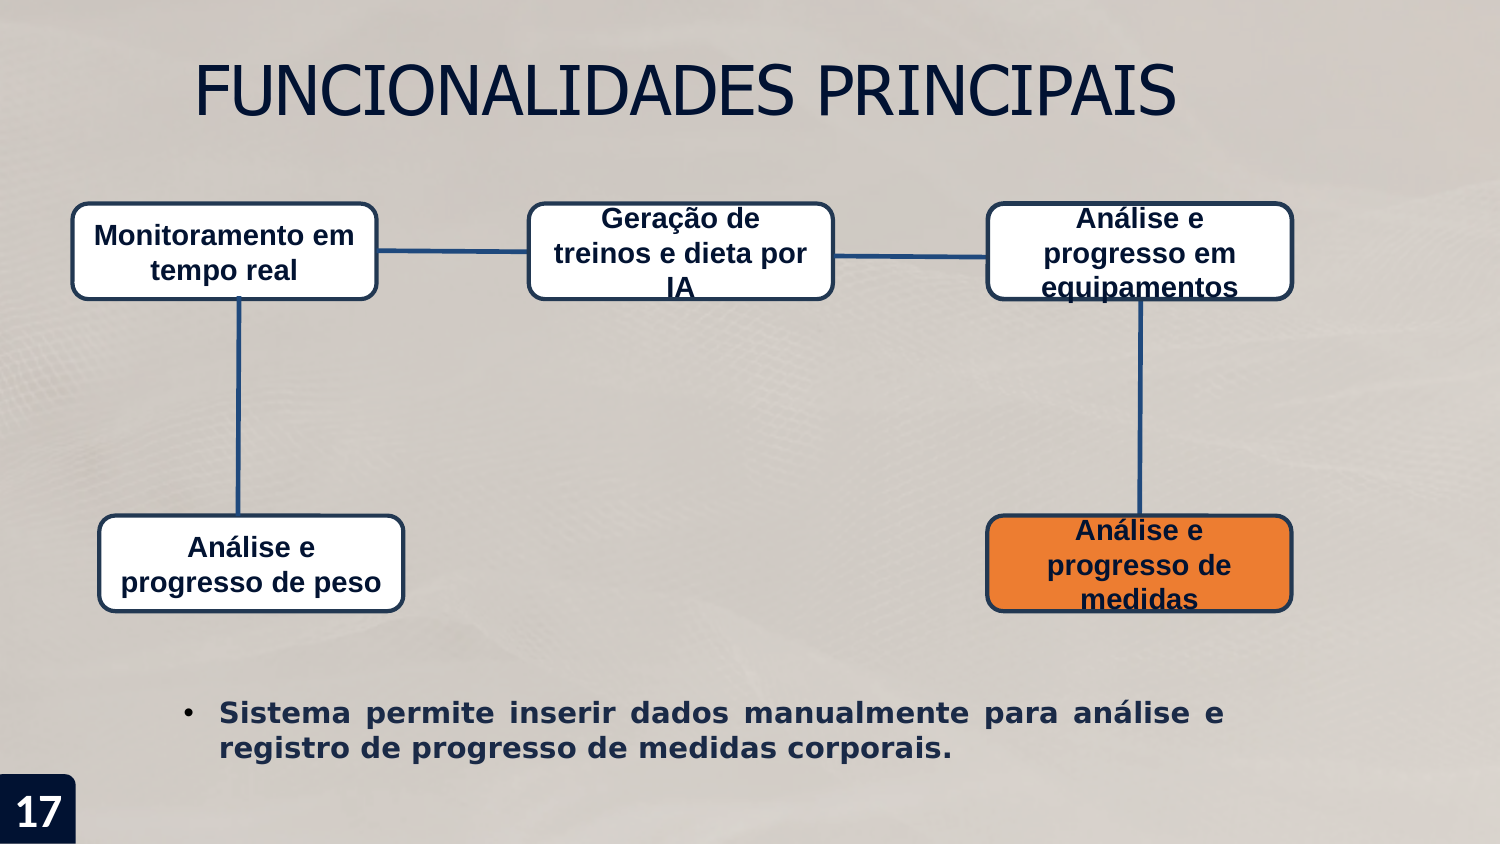

# FUNCIONALIDADES PRINCIPAIS
Geração de treinos e dieta por IA
Análise e progresso em equipamentos
Monitoramento em tempo real
Análise e progresso de medidas
Análise e progresso de peso
Sistema permite inserir dados manualmente para análise e registro de progresso de medidas corporais.

17
17